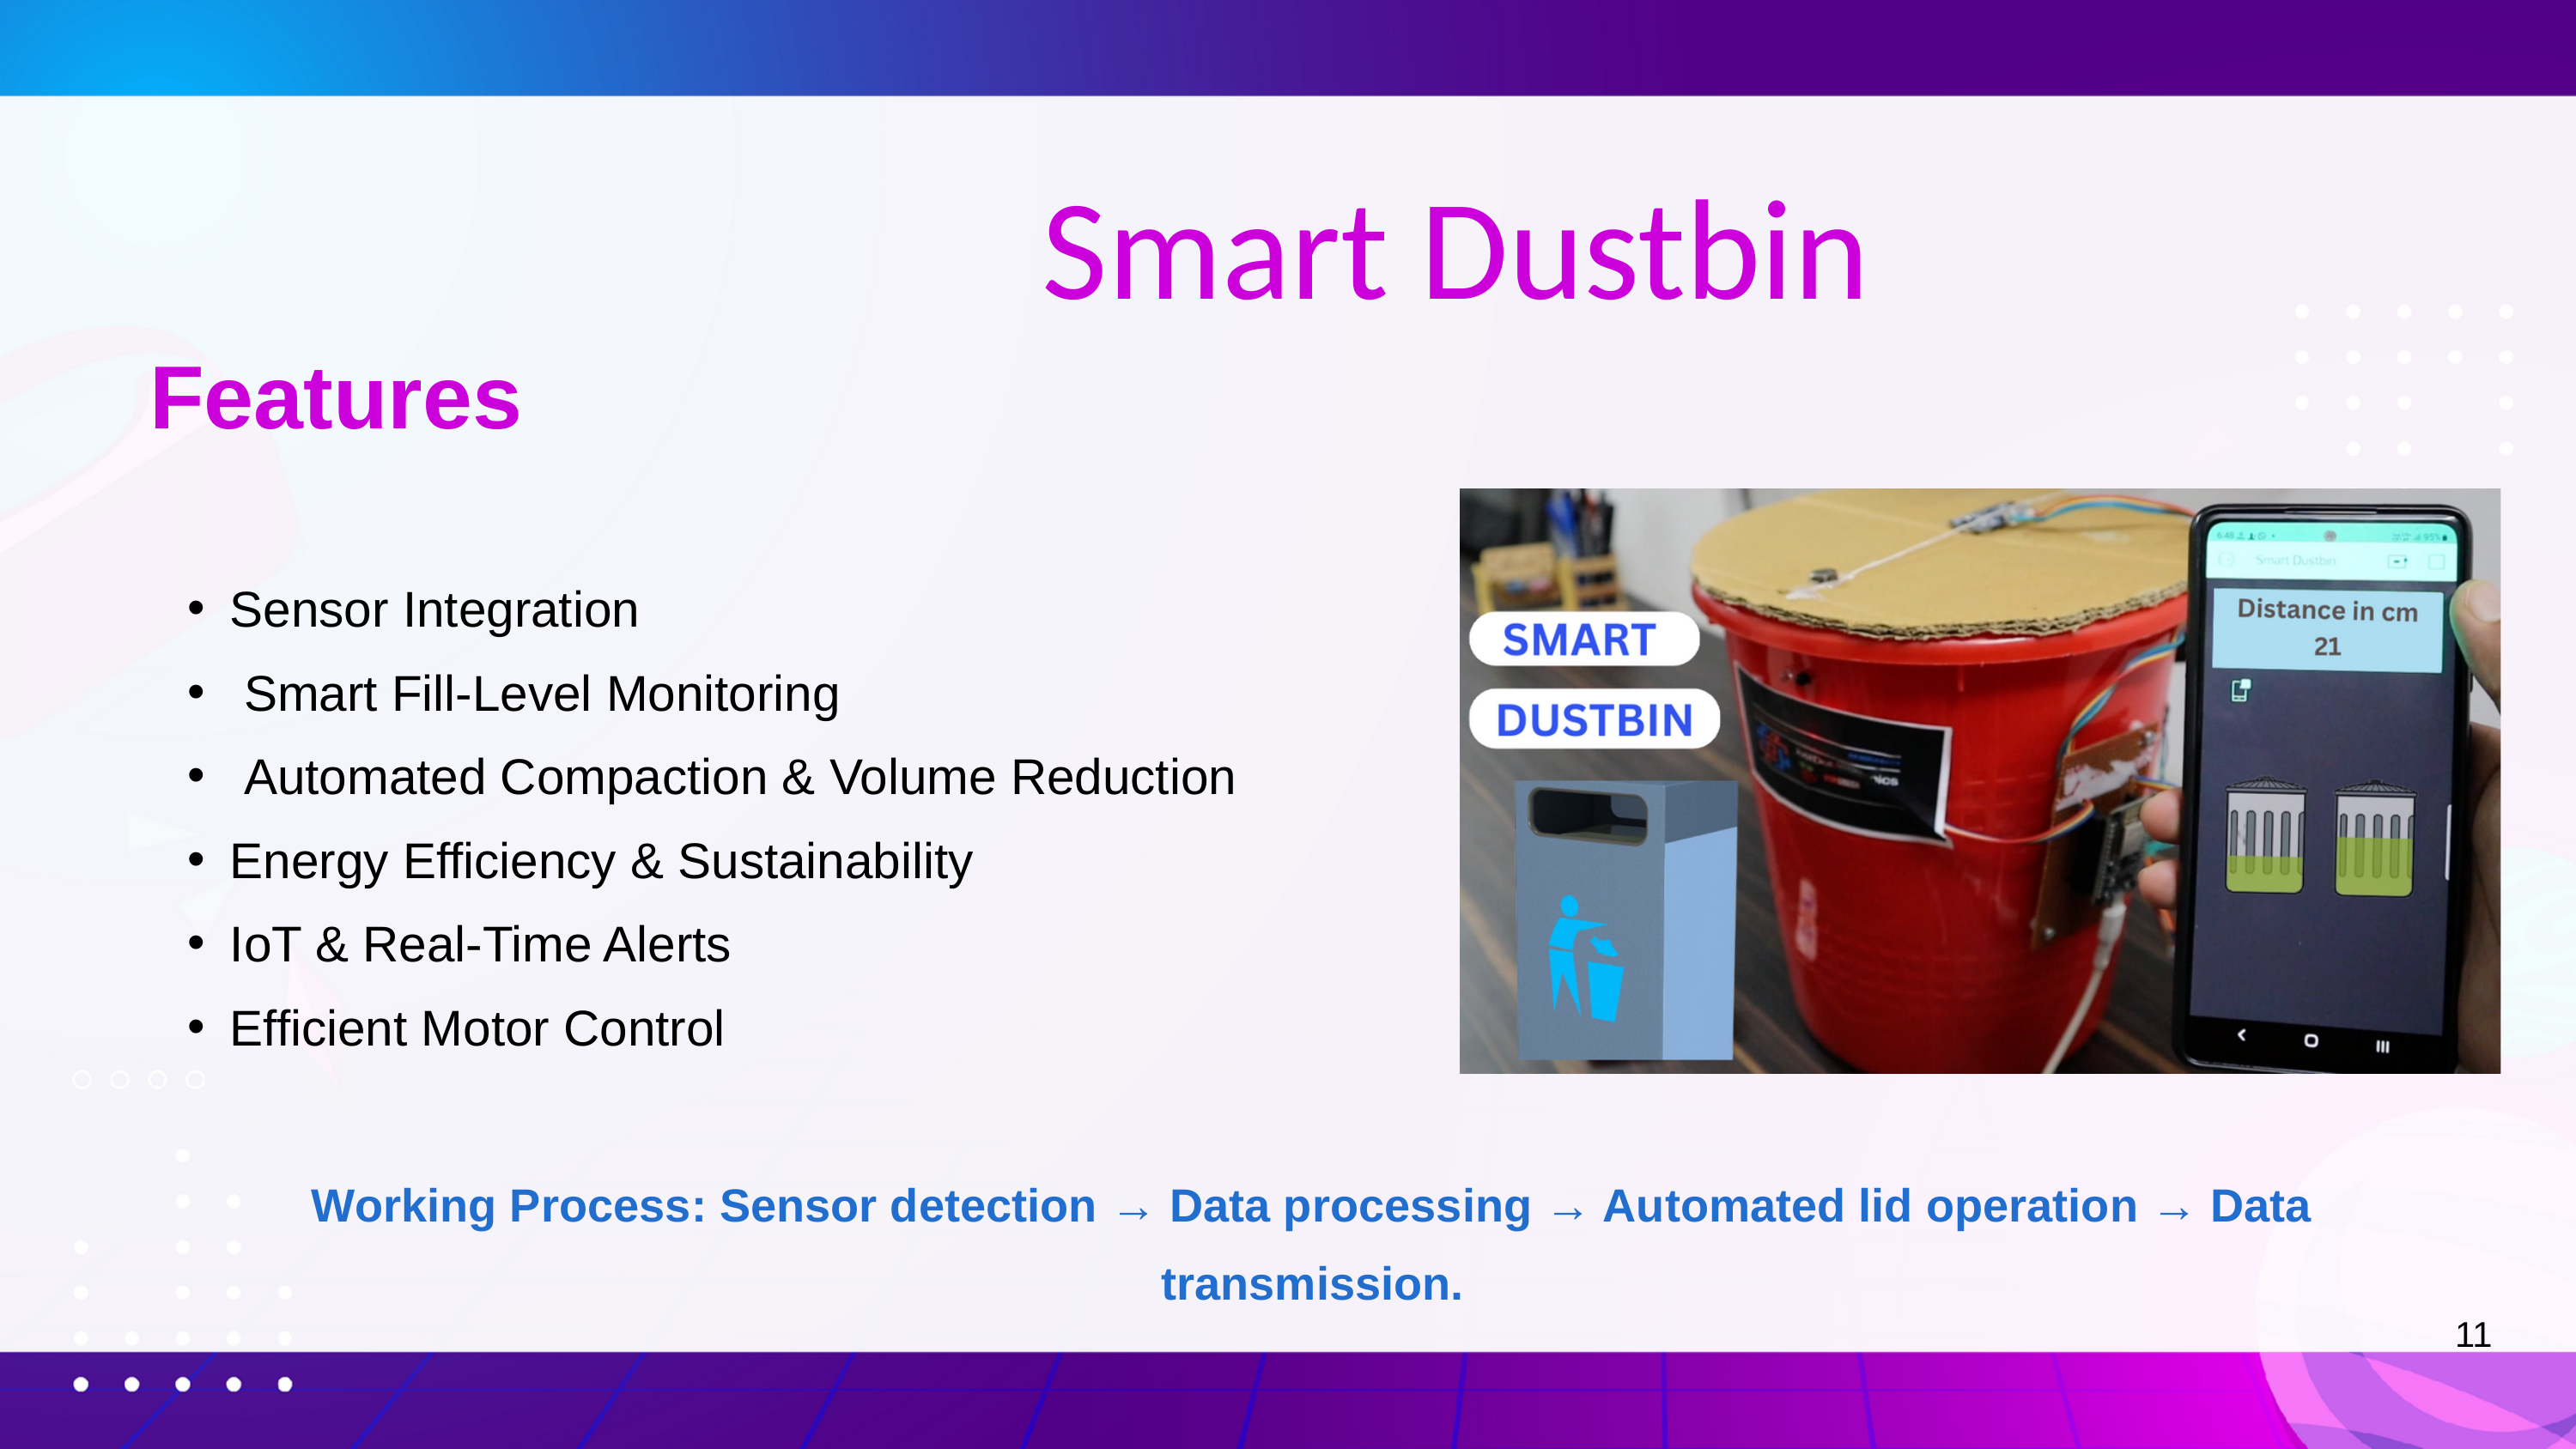

Smart Dustbin
Features

Sensor Integration
 Smart Fill-Level Monitoring
 Automated Compaction & Volume Reduction
Energy Efficiency & Sustainability
IoT & Real-Time Alerts
Efficient Motor Control

Working Process: Sensor detection → Data processing → Automated lid operation → Data transmission.
11